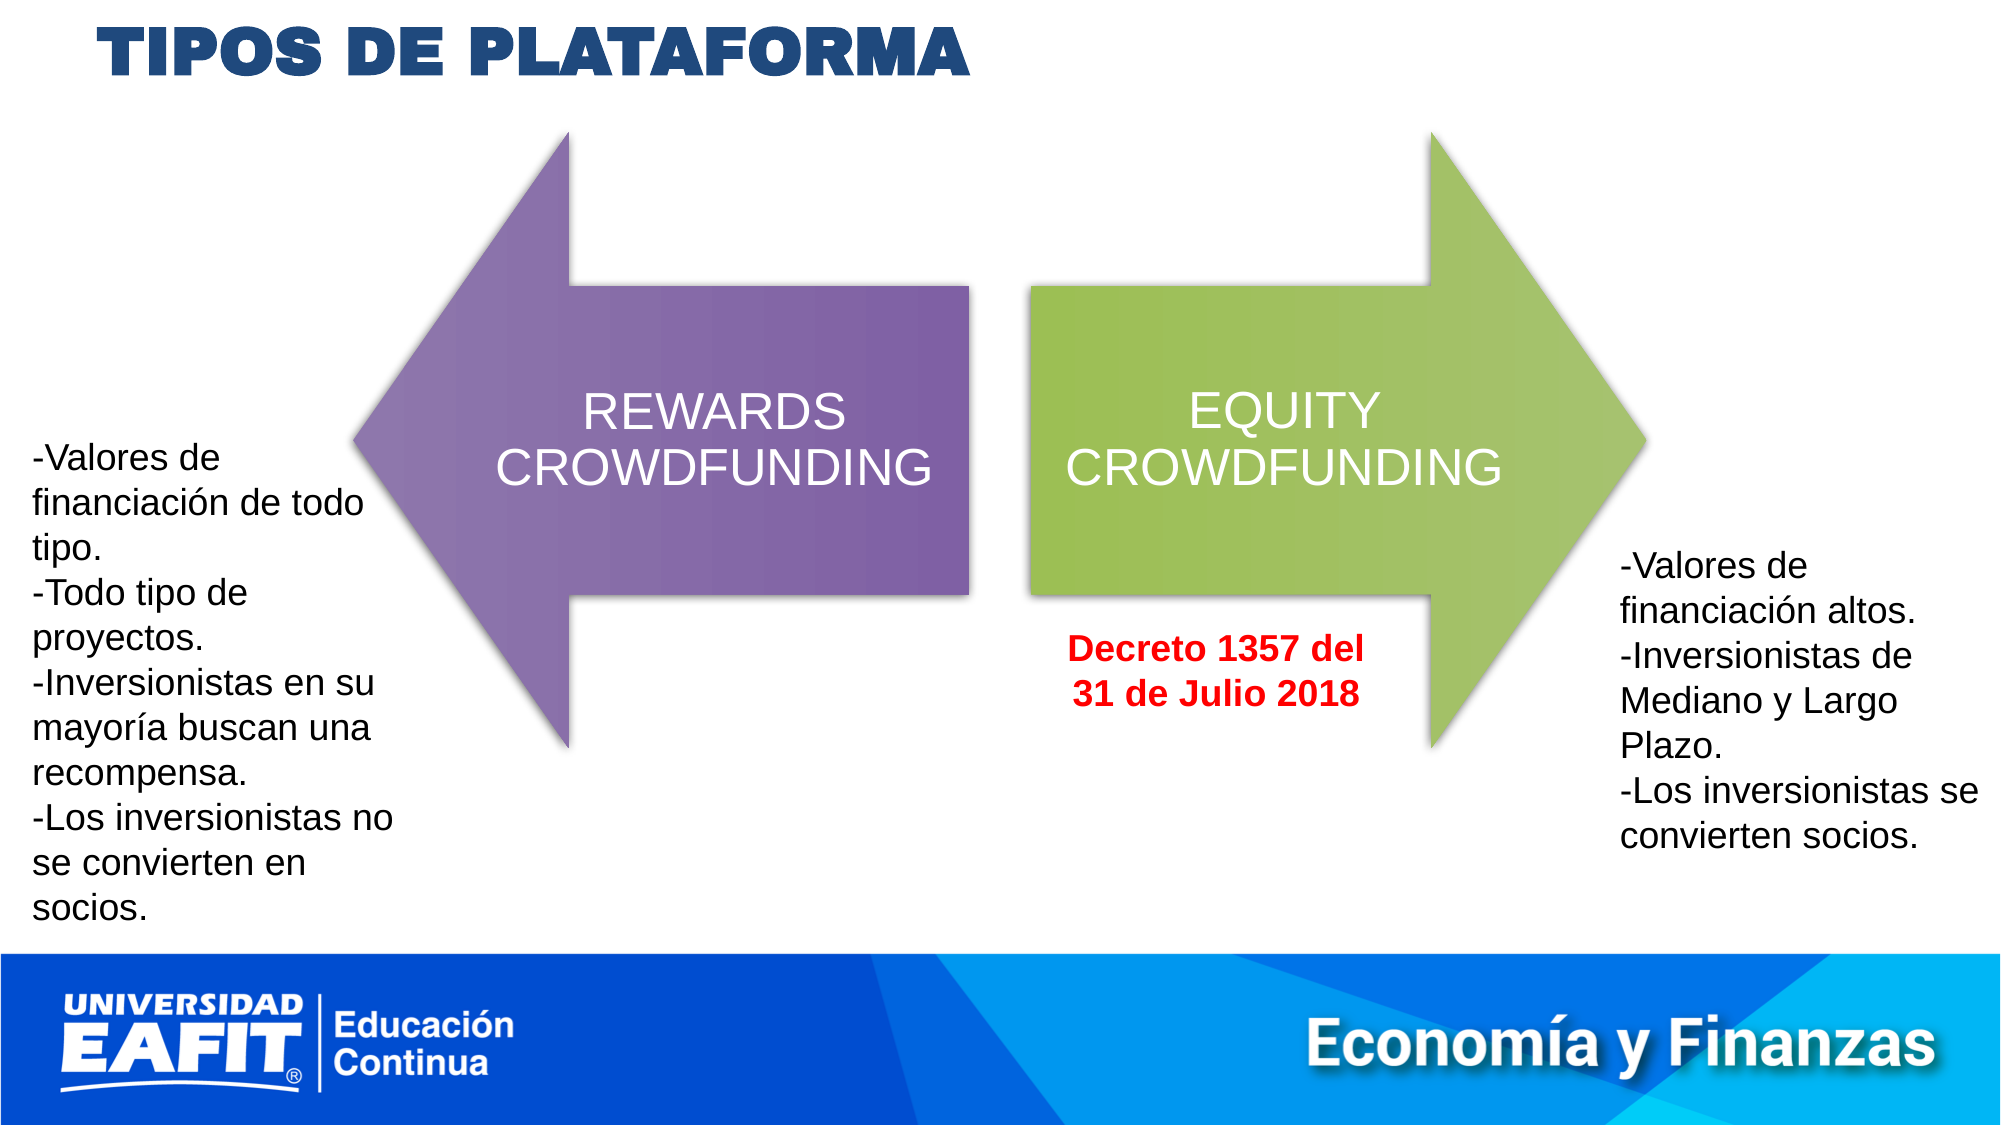

TIPOS DE PLATAFORMA
REWARDS CROWDFUNDING
EQUITY CROWDFUNDING
-Valores de financiación de todo tipo.
-Todo tipo de proyectos.
-Inversionistas en su mayoría buscan una recompensa.
-Los inversionistas no se convierten en socios.

-Valores de financiación altos.
-Inversionistas de Mediano y Largo Plazo.
-Los inversionistas se convierten socios.

Decreto 1357 del 31 de Julio 2018